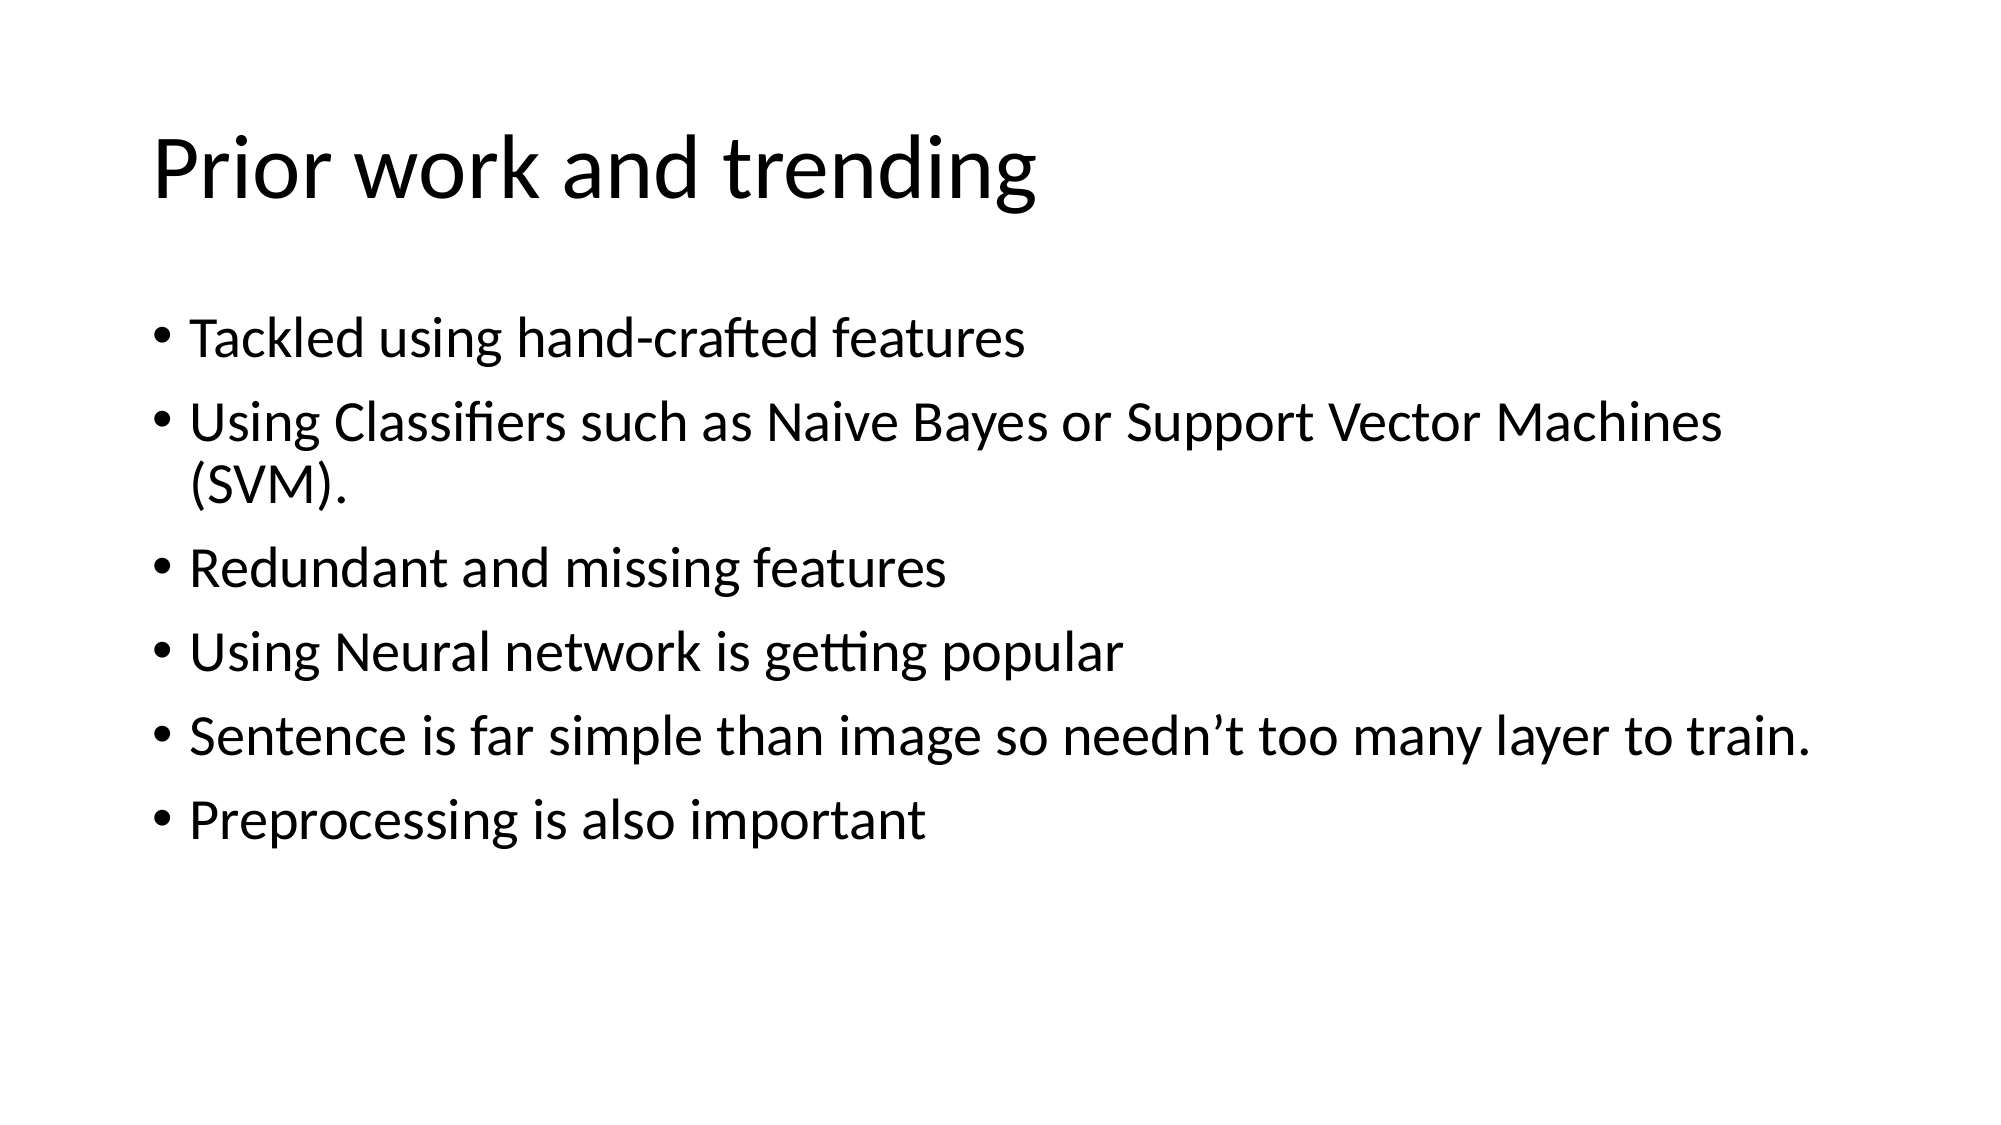

# Prior work and trending
Tackled using hand-crafted features
Using Classifiers such as Naive Bayes or Support Vector Machines (SVM).
Redundant and missing features
Using Neural network is getting popular
Sentence is far simple than image so needn’t too many layer to train.
Preprocessing is also important